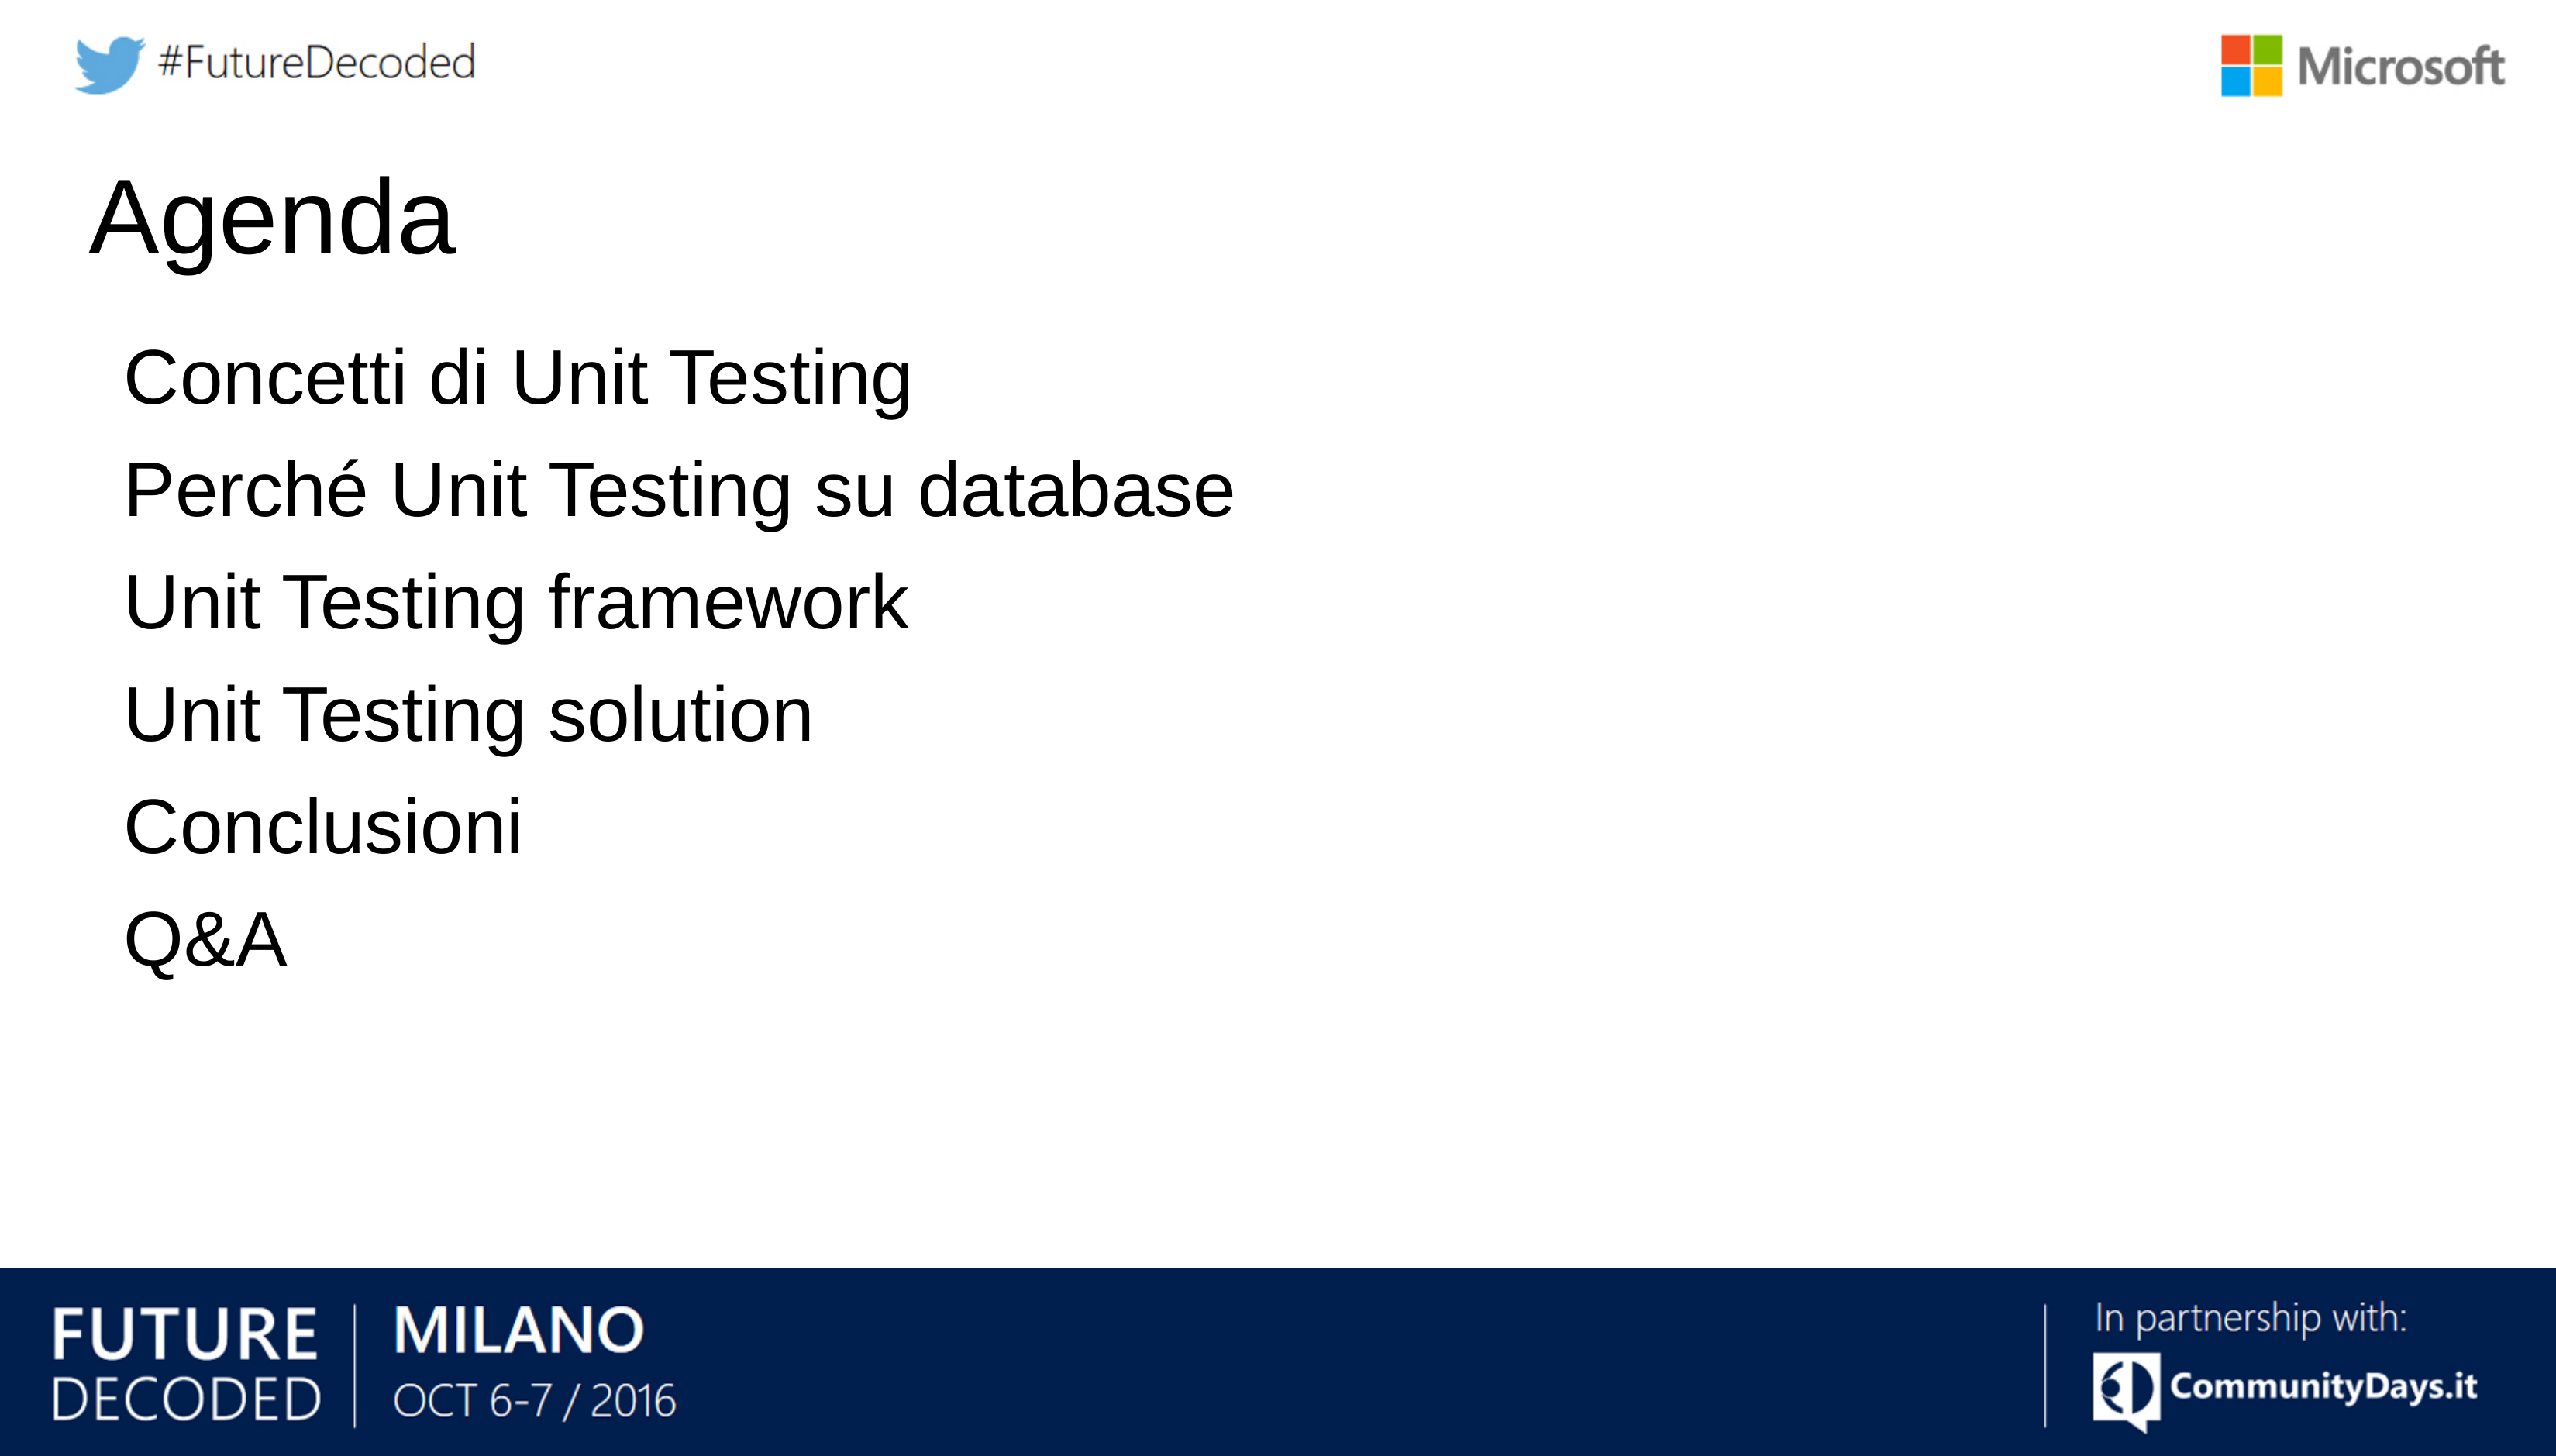

Agenda
Concetti di Unit Testing
Perché Unit Testing su database
Unit Testing framework
Unit Testing solution
Conclusioni
Q&A